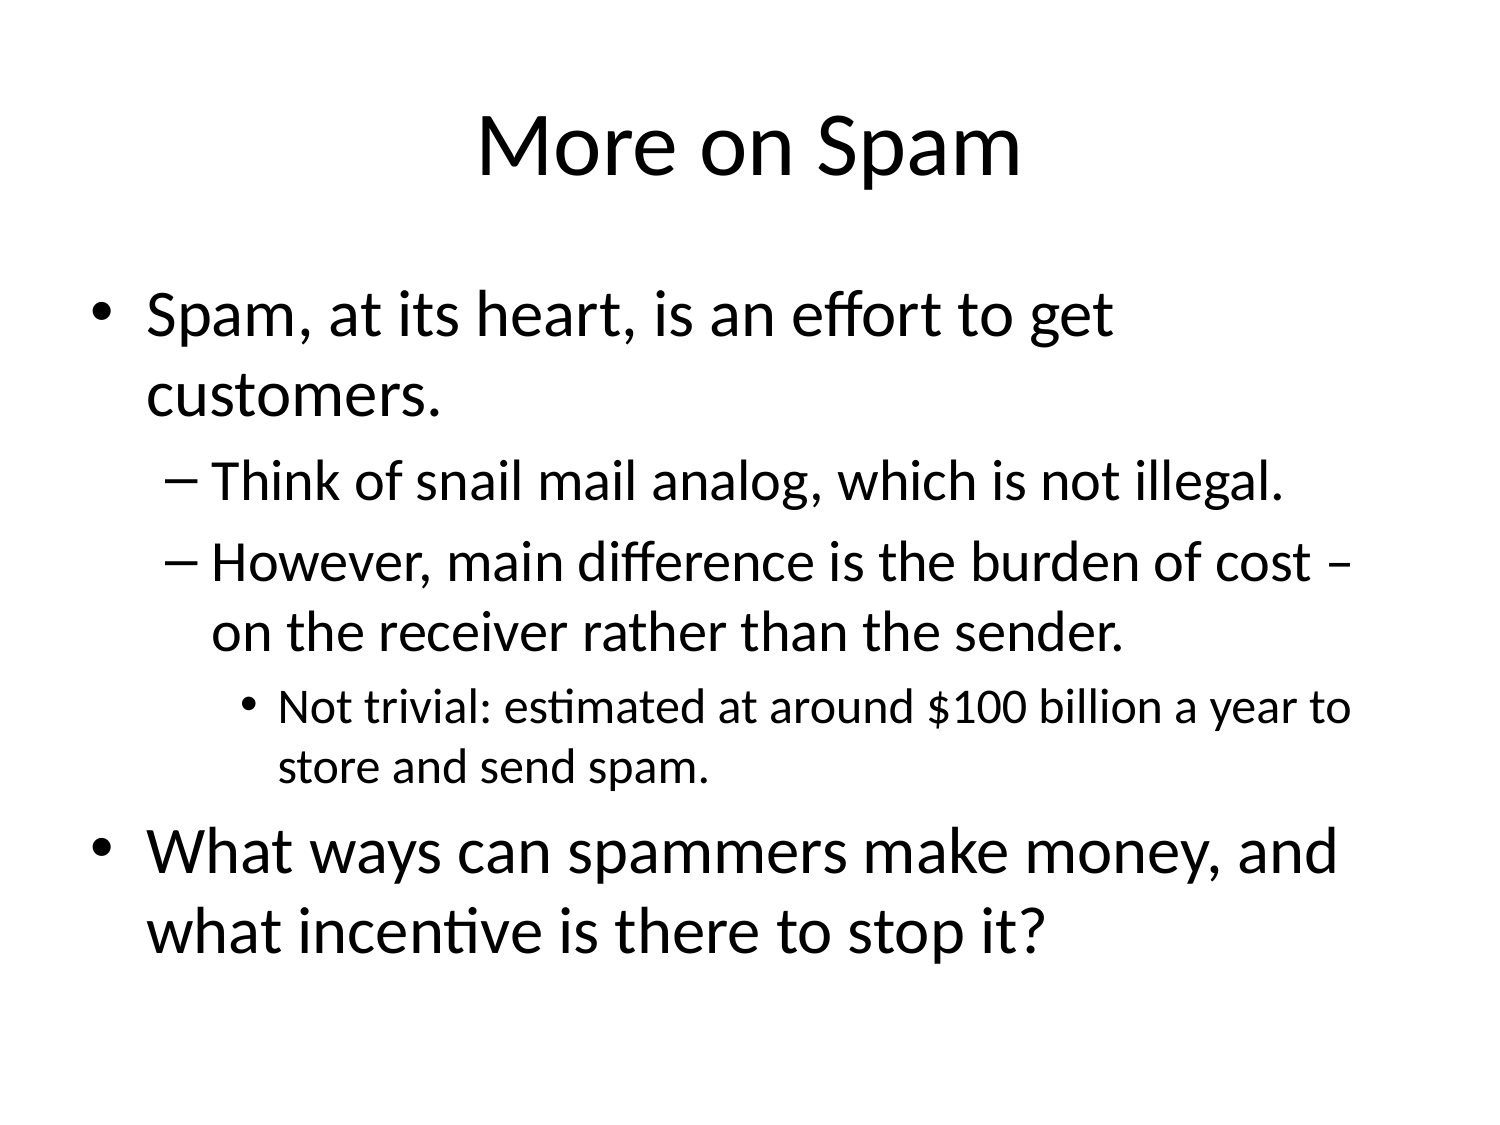

# More on Spam
Spam, at its heart, is an effort to get customers.
Think of snail mail analog, which is not illegal.
However, main difference is the burden of cost – on the receiver rather than the sender.
Not trivial: estimated at around $100 billion a year to store and send spam.
What ways can spammers make money, and what incentive is there to stop it?